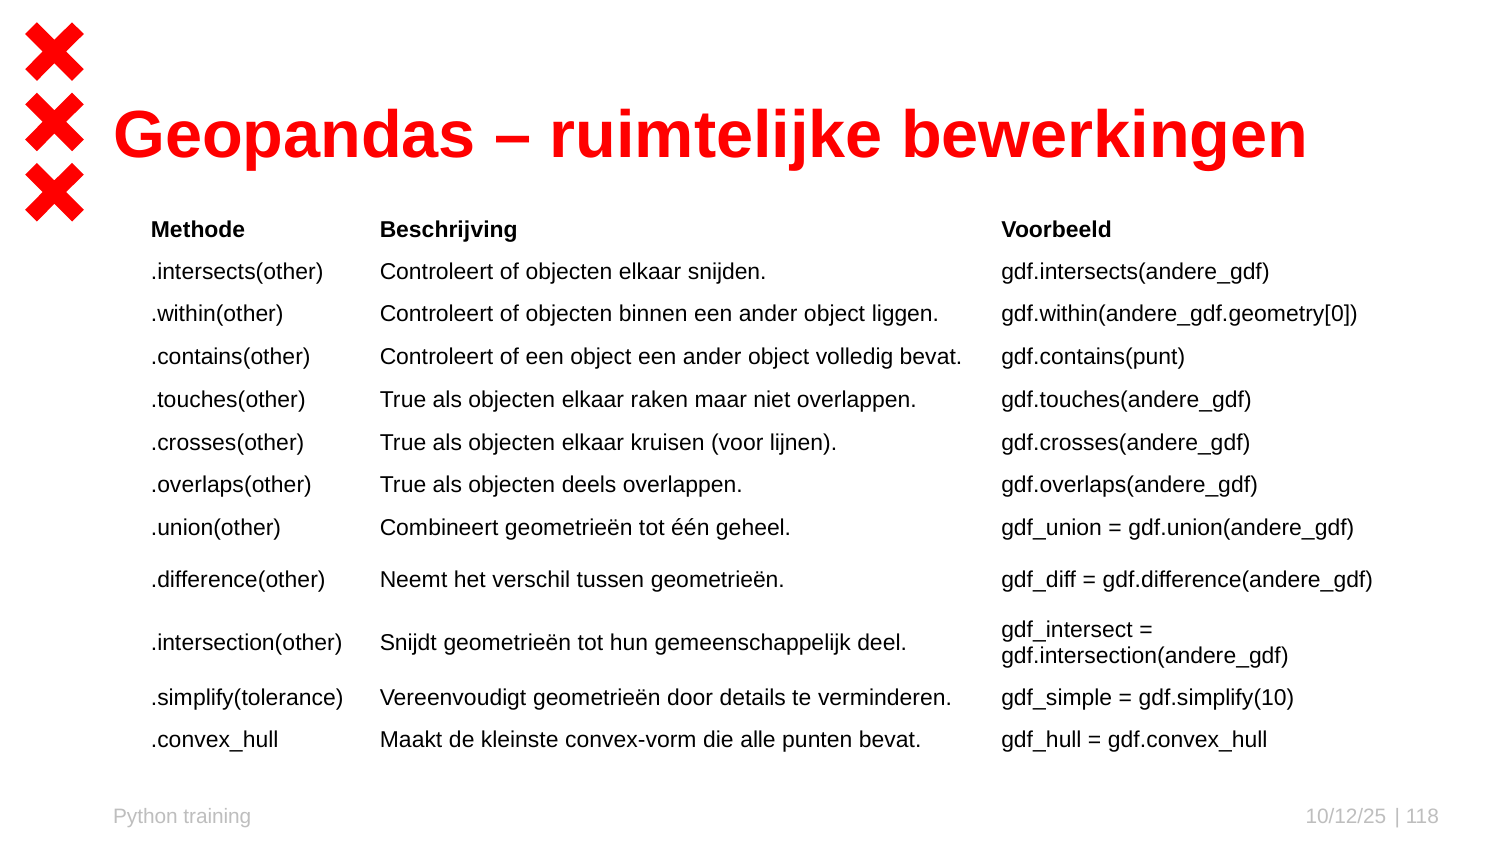

# Geopandas – ruimtelijke bewerkingen
| Methode | Beschrijving | Voorbeeld |
| --- | --- | --- |
| .intersects(other) | Controleert of objecten elkaar snijden. | gdf.intersects(andere\_gdf) |
| .within(other) | Controleert of objecten binnen een ander object liggen. | gdf.within(andere\_gdf.geometry[0]) |
| .contains(other) | Controleert of een object een ander object volledig bevat. | gdf.contains(punt) |
| .touches(other) | True als objecten elkaar raken maar niet overlappen. | gdf.touches(andere\_gdf) |
| .crosses(other) | True als objecten elkaar kruisen (voor lijnen). | gdf.crosses(andere\_gdf) |
| .overlaps(other) | True als objecten deels overlappen. | gdf.overlaps(andere\_gdf) |
| .union(other) | Combineert geometrieën tot één geheel. | gdf\_union = gdf.union(andere\_gdf) |
| .difference(other) | Neemt het verschil tussen geometrieën. | gdf\_diff = gdf.difference(andere\_gdf) |
| .intersection(other) | Snijdt geometrieën tot hun gemeenschappelijk deel. | gdf\_intersect = gdf.intersection(andere\_gdf) |
| .simplify(tolerance) | Vereenvoudigt geometrieën door details te verminderen. | gdf\_simple = gdf.simplify(10) |
| .convex\_hull | Maakt de kleinste convex-vorm die alle punten bevat. | gdf\_hull = gdf.convex\_hull |
Python training
10/12/25
| 118